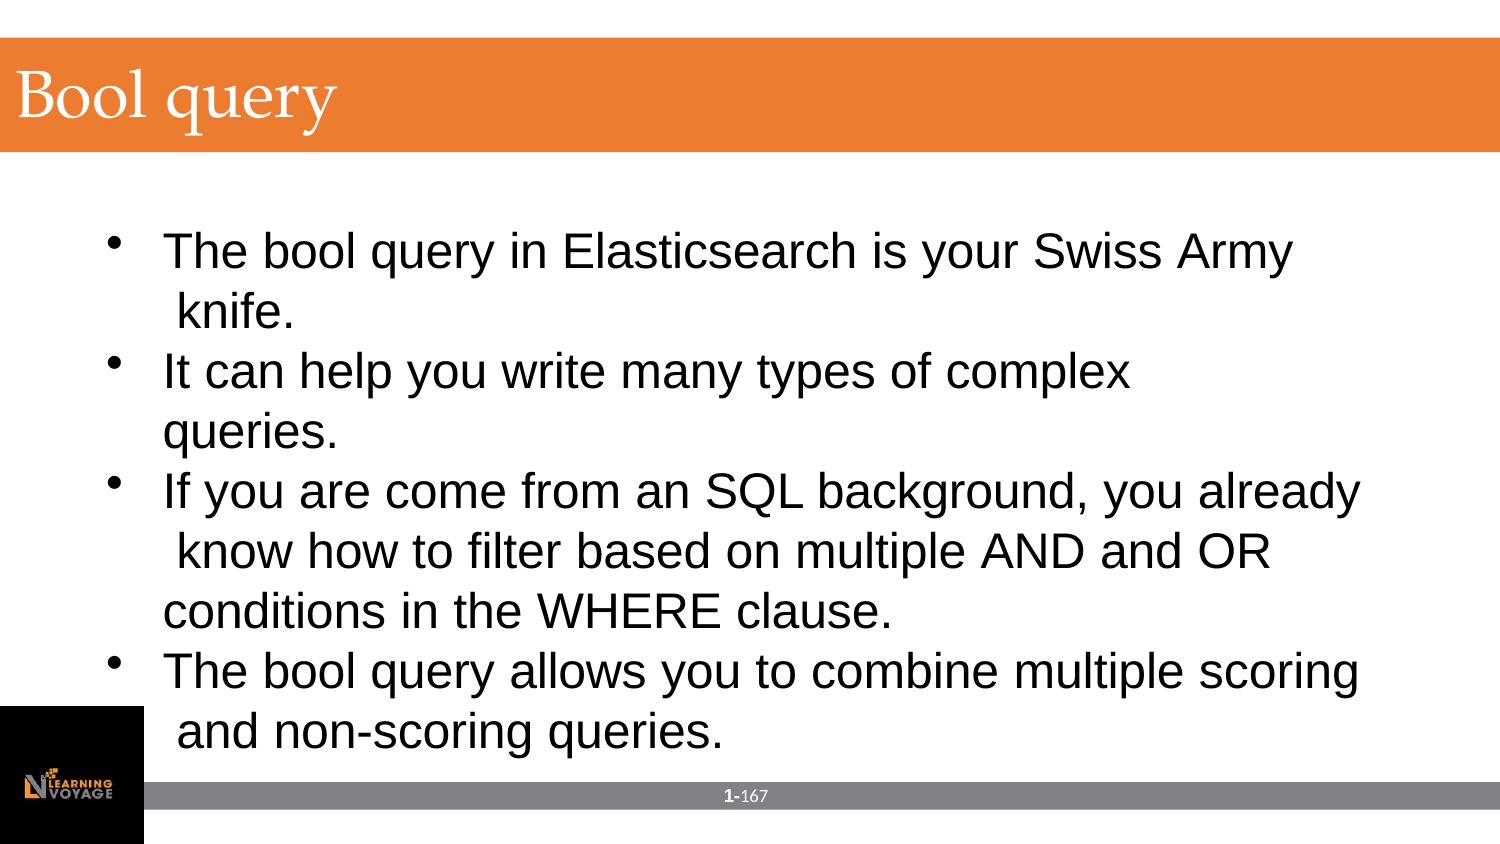

# Bool query
The bool query in Elasticsearch is your Swiss Army  knife.
It can help you write many types of complex queries.
If you are come from an SQL background, you already  know how to filter based on multiple AND and OR  conditions in the WHERE clause.
The bool query allows you to combine multiple scoring  and non-scoring queries.
1-167